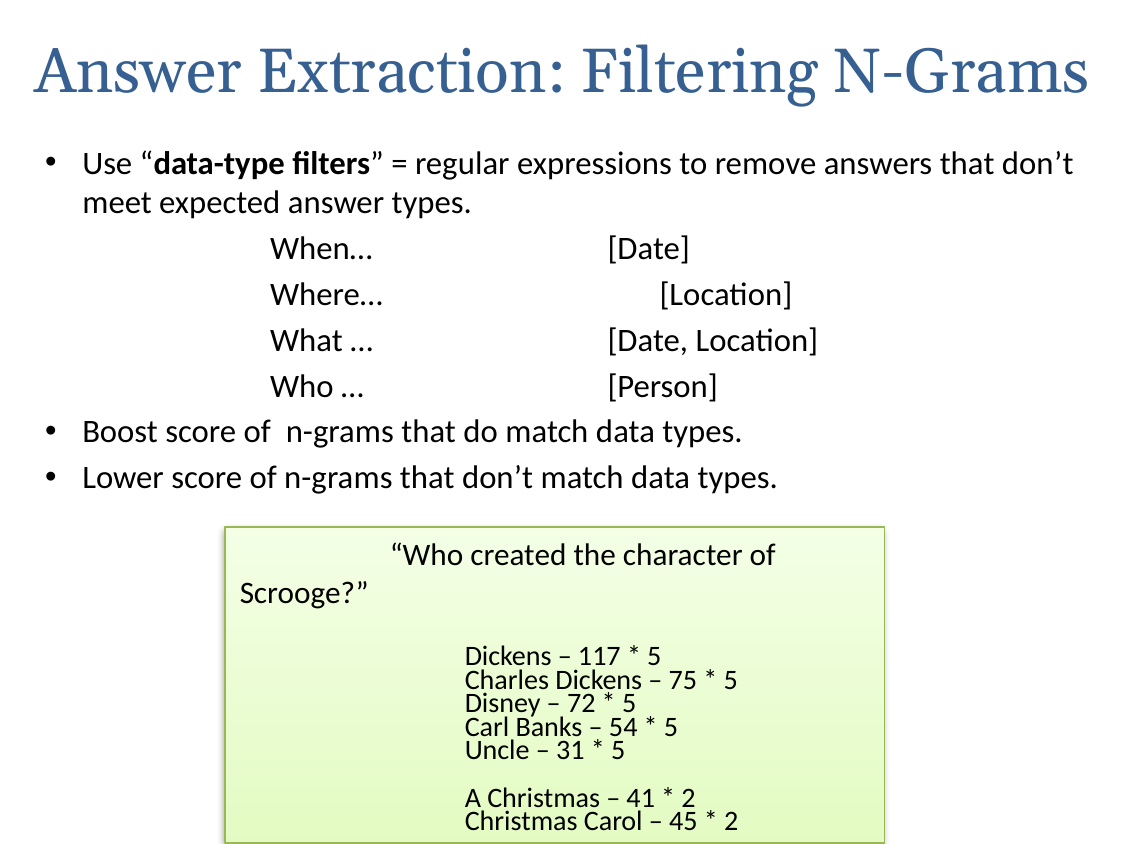

# Answer Extraction: Filtering N-Grams
Use “data-type filters” = regular expressions to remove answers that don’t meet expected answer types.
		When…			[Date]
		Where…		       [Location]
		What …			[Date, Location]
		Who …			[Person]
Boost score of  n-grams that do match data types.
Lower score of n-grams that don’t match data types.
	“Who created the character of Scrooge?”

	Dickens – 117 * 5
	Charles Dickens – 75 * 5
	Disney – 72 * 5
	Carl Banks – 54 * 5
	Uncle – 31 * 5

	A Christmas – 41 * 2
	Christmas Carol – 45 * 2